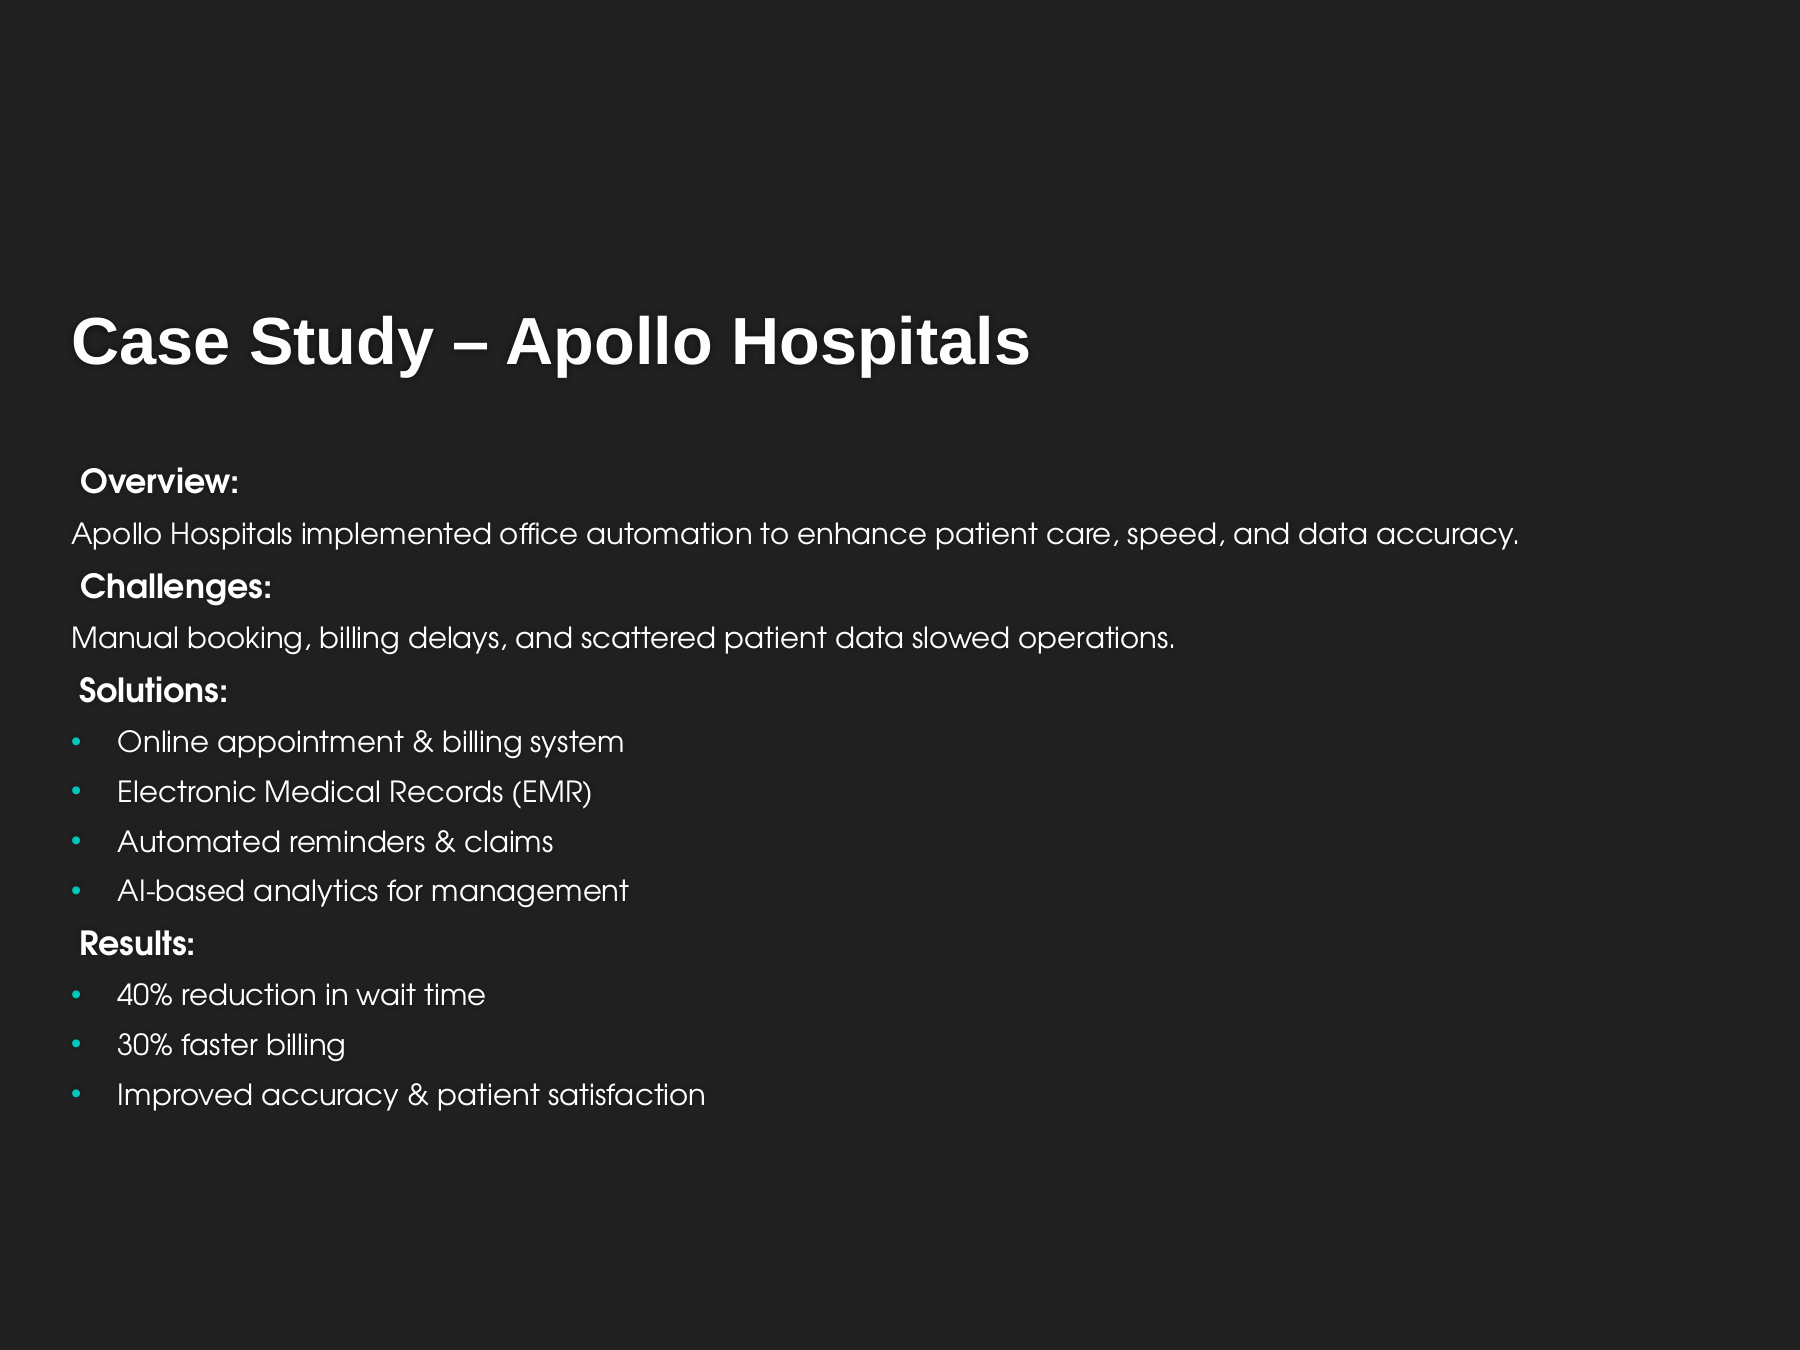

# Case Study – Apollo Hospitals
 Overview:
Apollo Hospitals implemented office automation to enhance patient care, speed, and data accuracy.
 Challenges:
Manual booking, billing delays, and scattered patient data slowed operations.
 Solutions:
Online appointment & billing system
Electronic Medical Records (EMR)
Automated reminders & claims
AI-based analytics for management
 Results:
40% reduction in wait time
30% faster billing
Improved accuracy & patient satisfaction